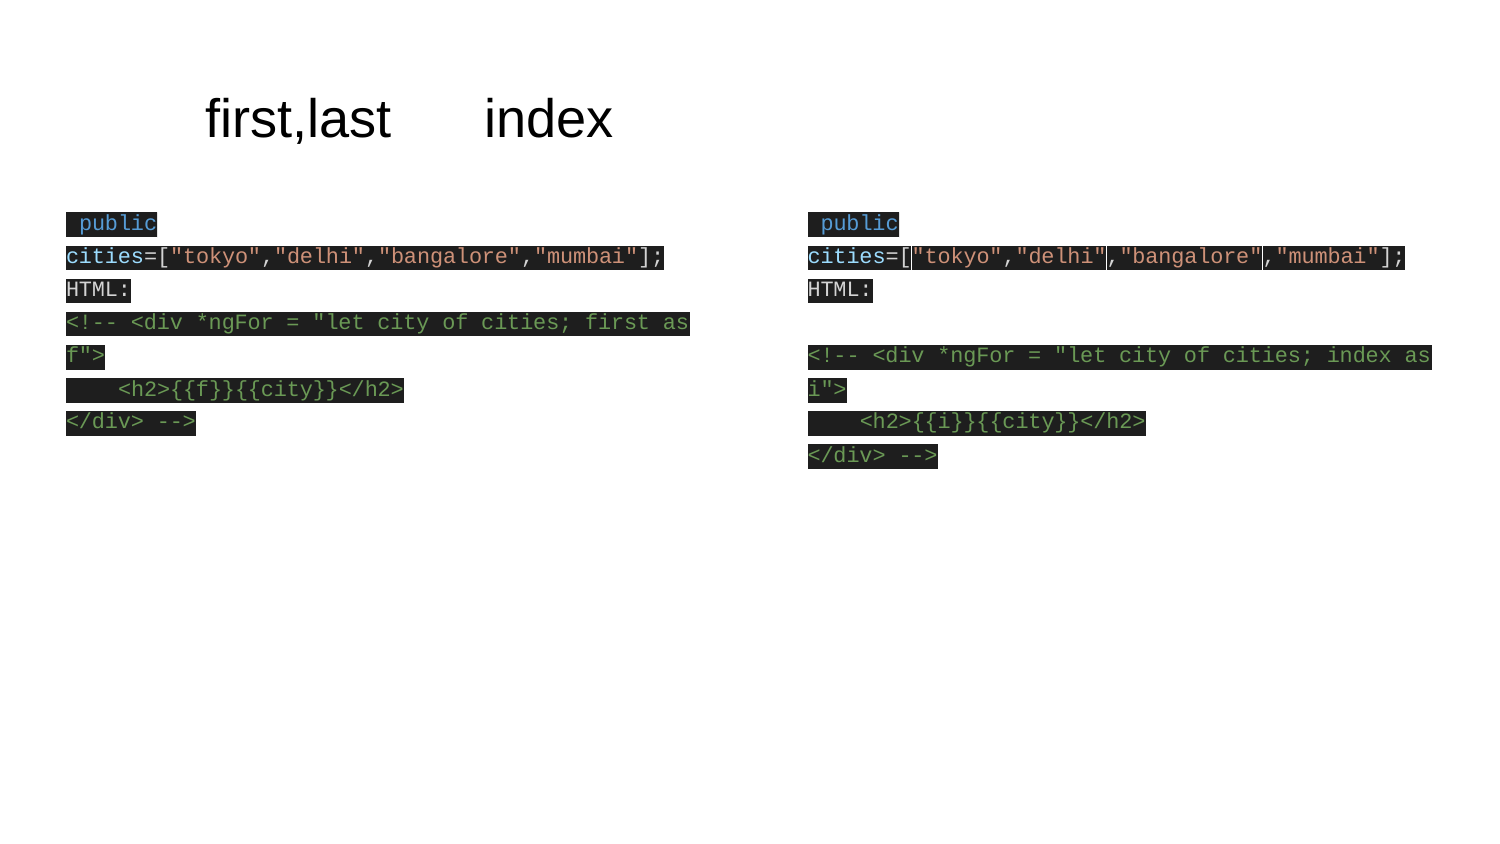

# first,last								index
 public cities=["tokyo","delhi","bangalore","mumbai"];
HTML:
<!-- <div *ngFor = "let city of cities; first as f">
    <h2>{{f}}{{city}}</h2>
</div> -->

 public cities=["tokyo","delhi","bangalore","mumbai"];
HTML:

<!-- <div *ngFor = "let city of cities; index as i">
    <h2>{{i}}{{city}}</h2>
</div> -->